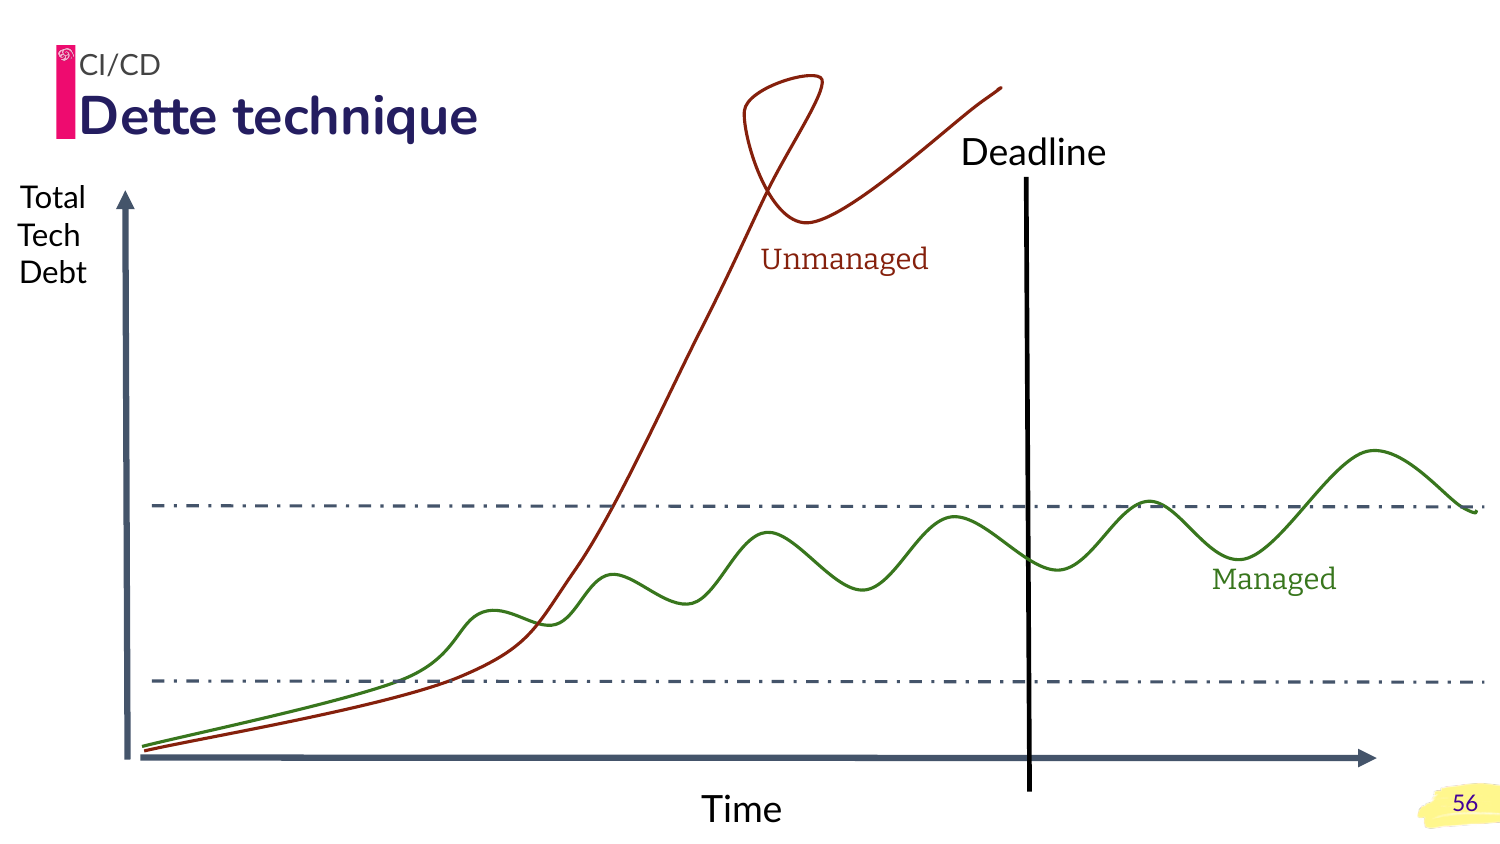

CI/CD
# Dette technique

Deadline
Total
Tech
Debt
Unmanaged

Managed
Time
56